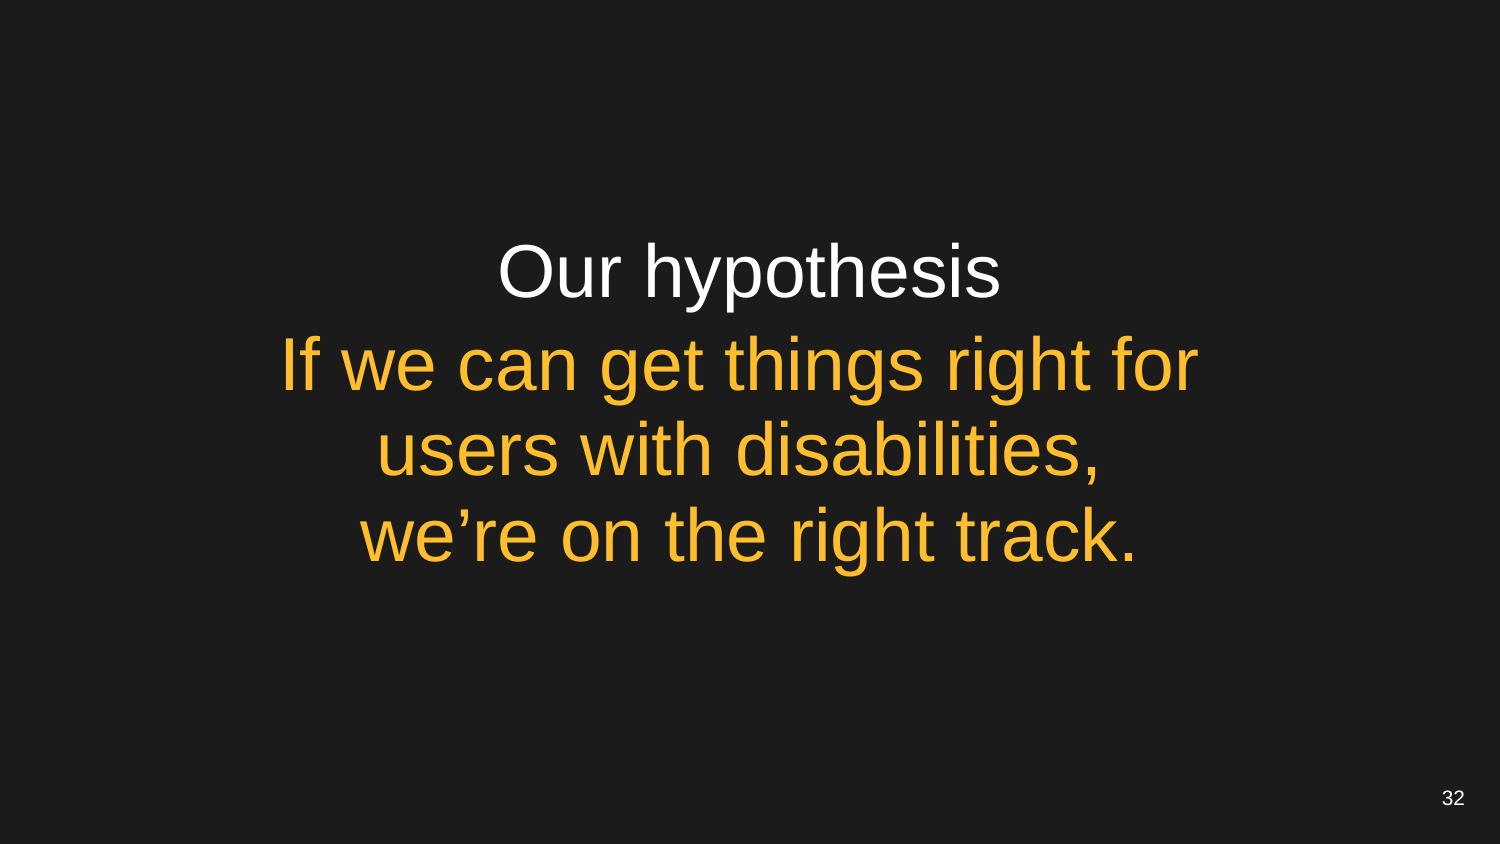

# Our hypothesis
If we can get things right for
users with disabilities,
we’re on the right track.
32